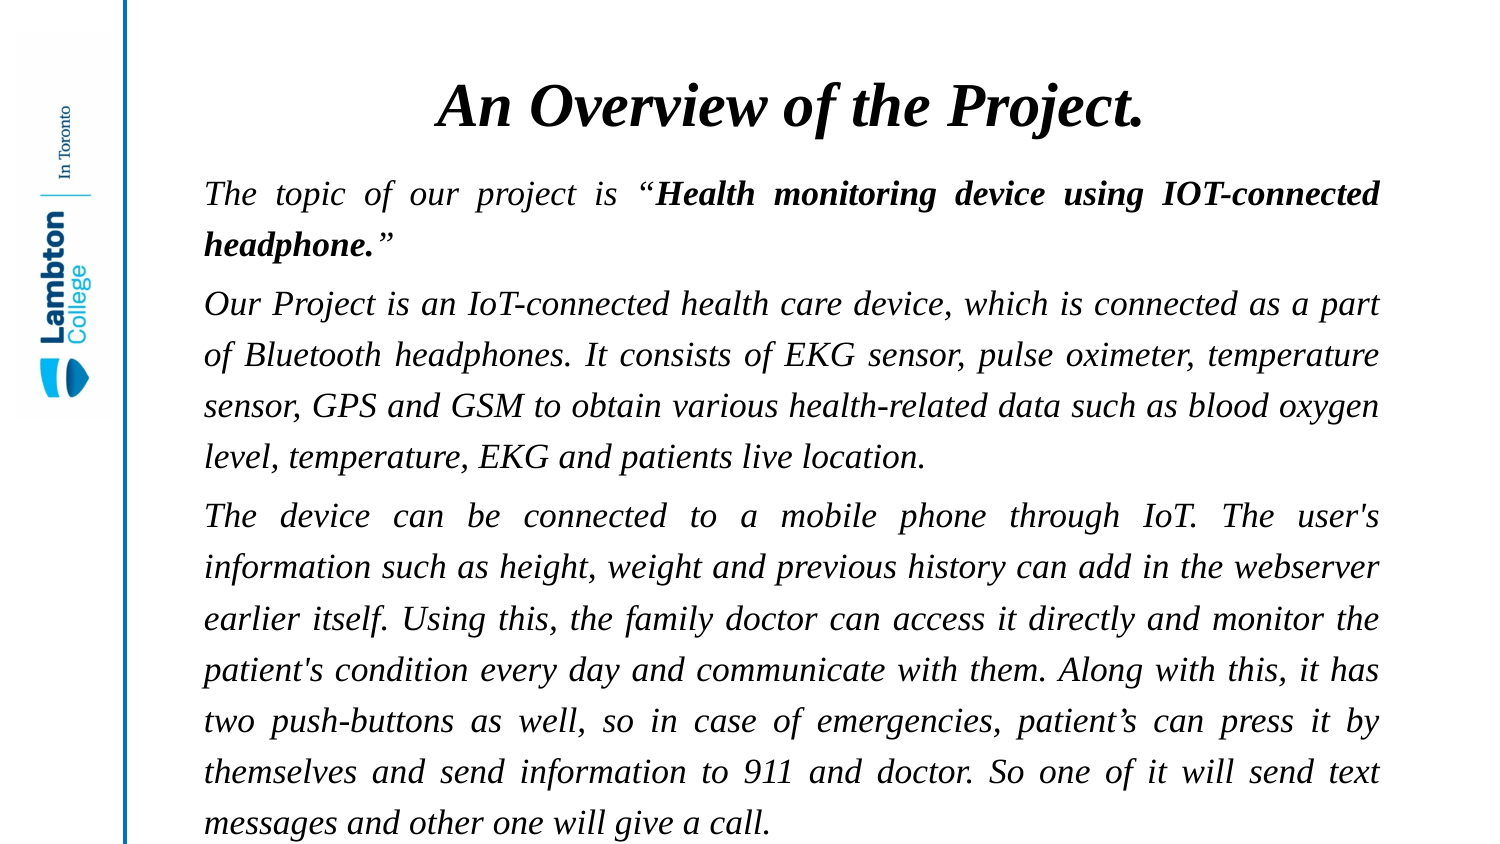

# An Overview of the Project.
The topic of our project is “Health monitoring device using IOT-connected headphone.”
Our Project is an IoT-connected health care device, which is connected as a part of Bluetooth headphones. It consists of EKG sensor, pulse oximeter, temperature sensor, GPS and GSM to obtain various health-related data such as blood oxygen level, temperature, EKG and patients live location.
The device can be connected to a mobile phone through IoT. The user's information such as height, weight and previous history can add in the webserver earlier itself. Using this, the family doctor can access it directly and monitor the patient's condition every day and communicate with them. Along with this, it has two push-buttons as well, so in case of emergencies, patient’s can press it by themselves and send information to 911 and doctor. So one of it will send text messages and other one will give a call.